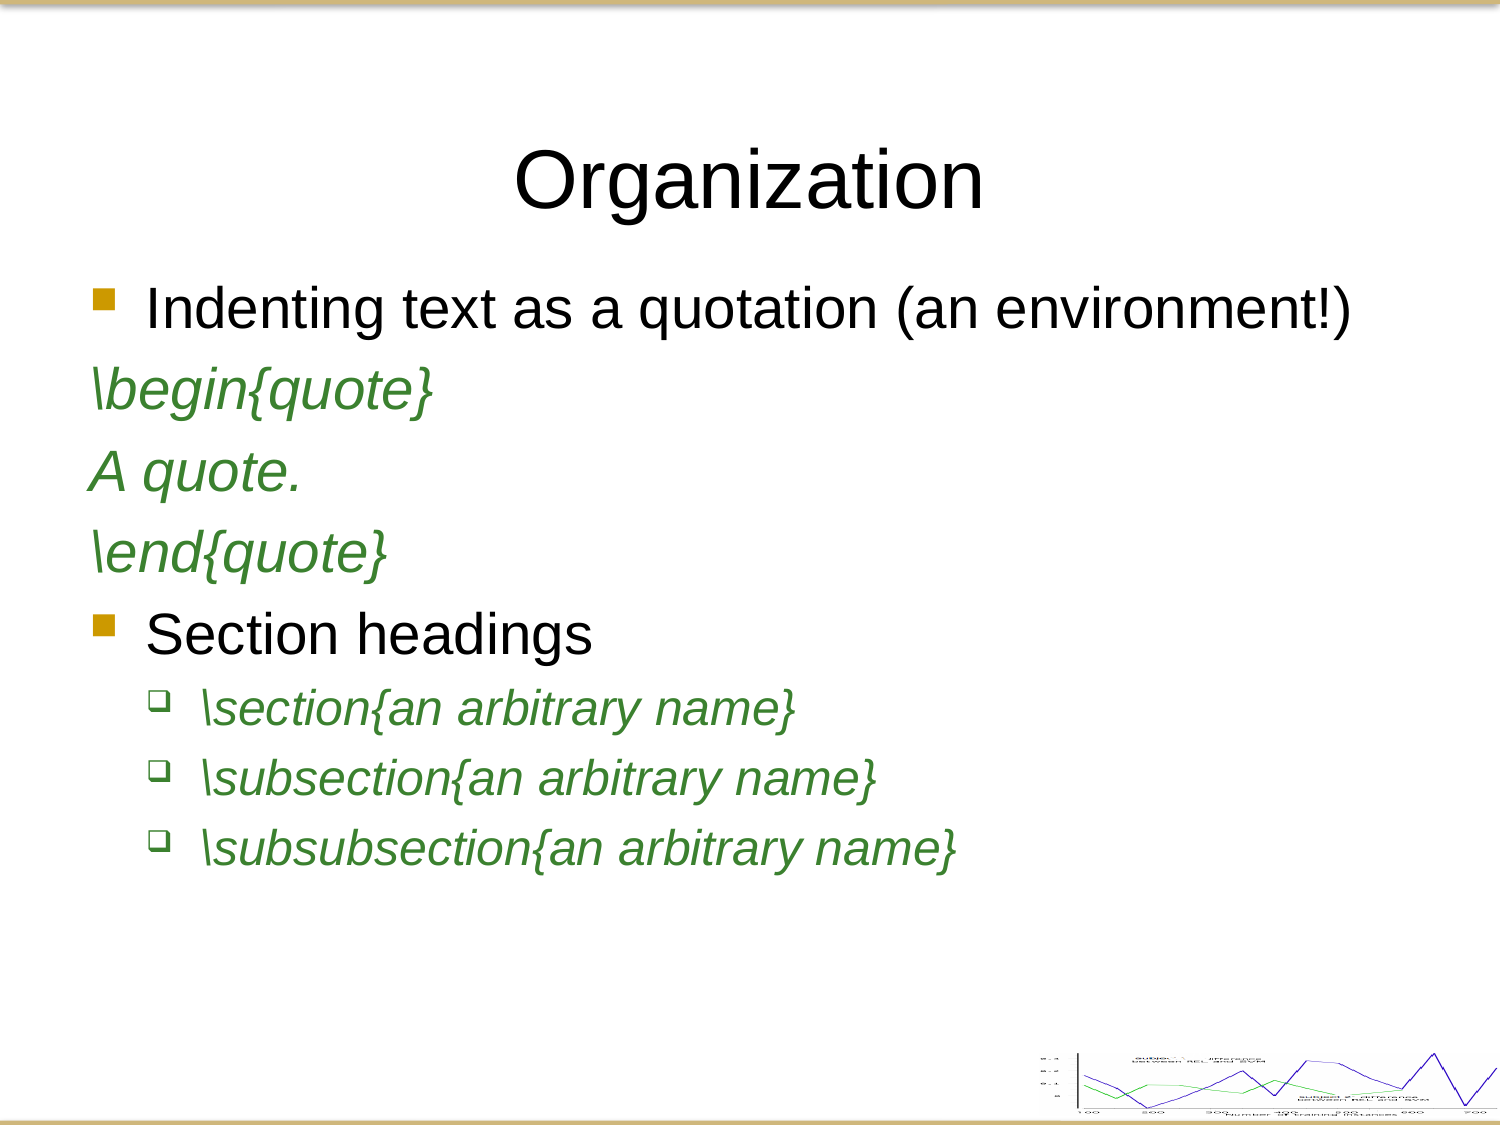

Organization
Indenting text as a quotation (an environment!)
\begin{quote}
A quote.
\end{quote}
Section headings
\section{an arbitrary name}
\subsection{an arbitrary name}
\subsubsection{an arbitrary name}

690
CS 173 Fall 2009